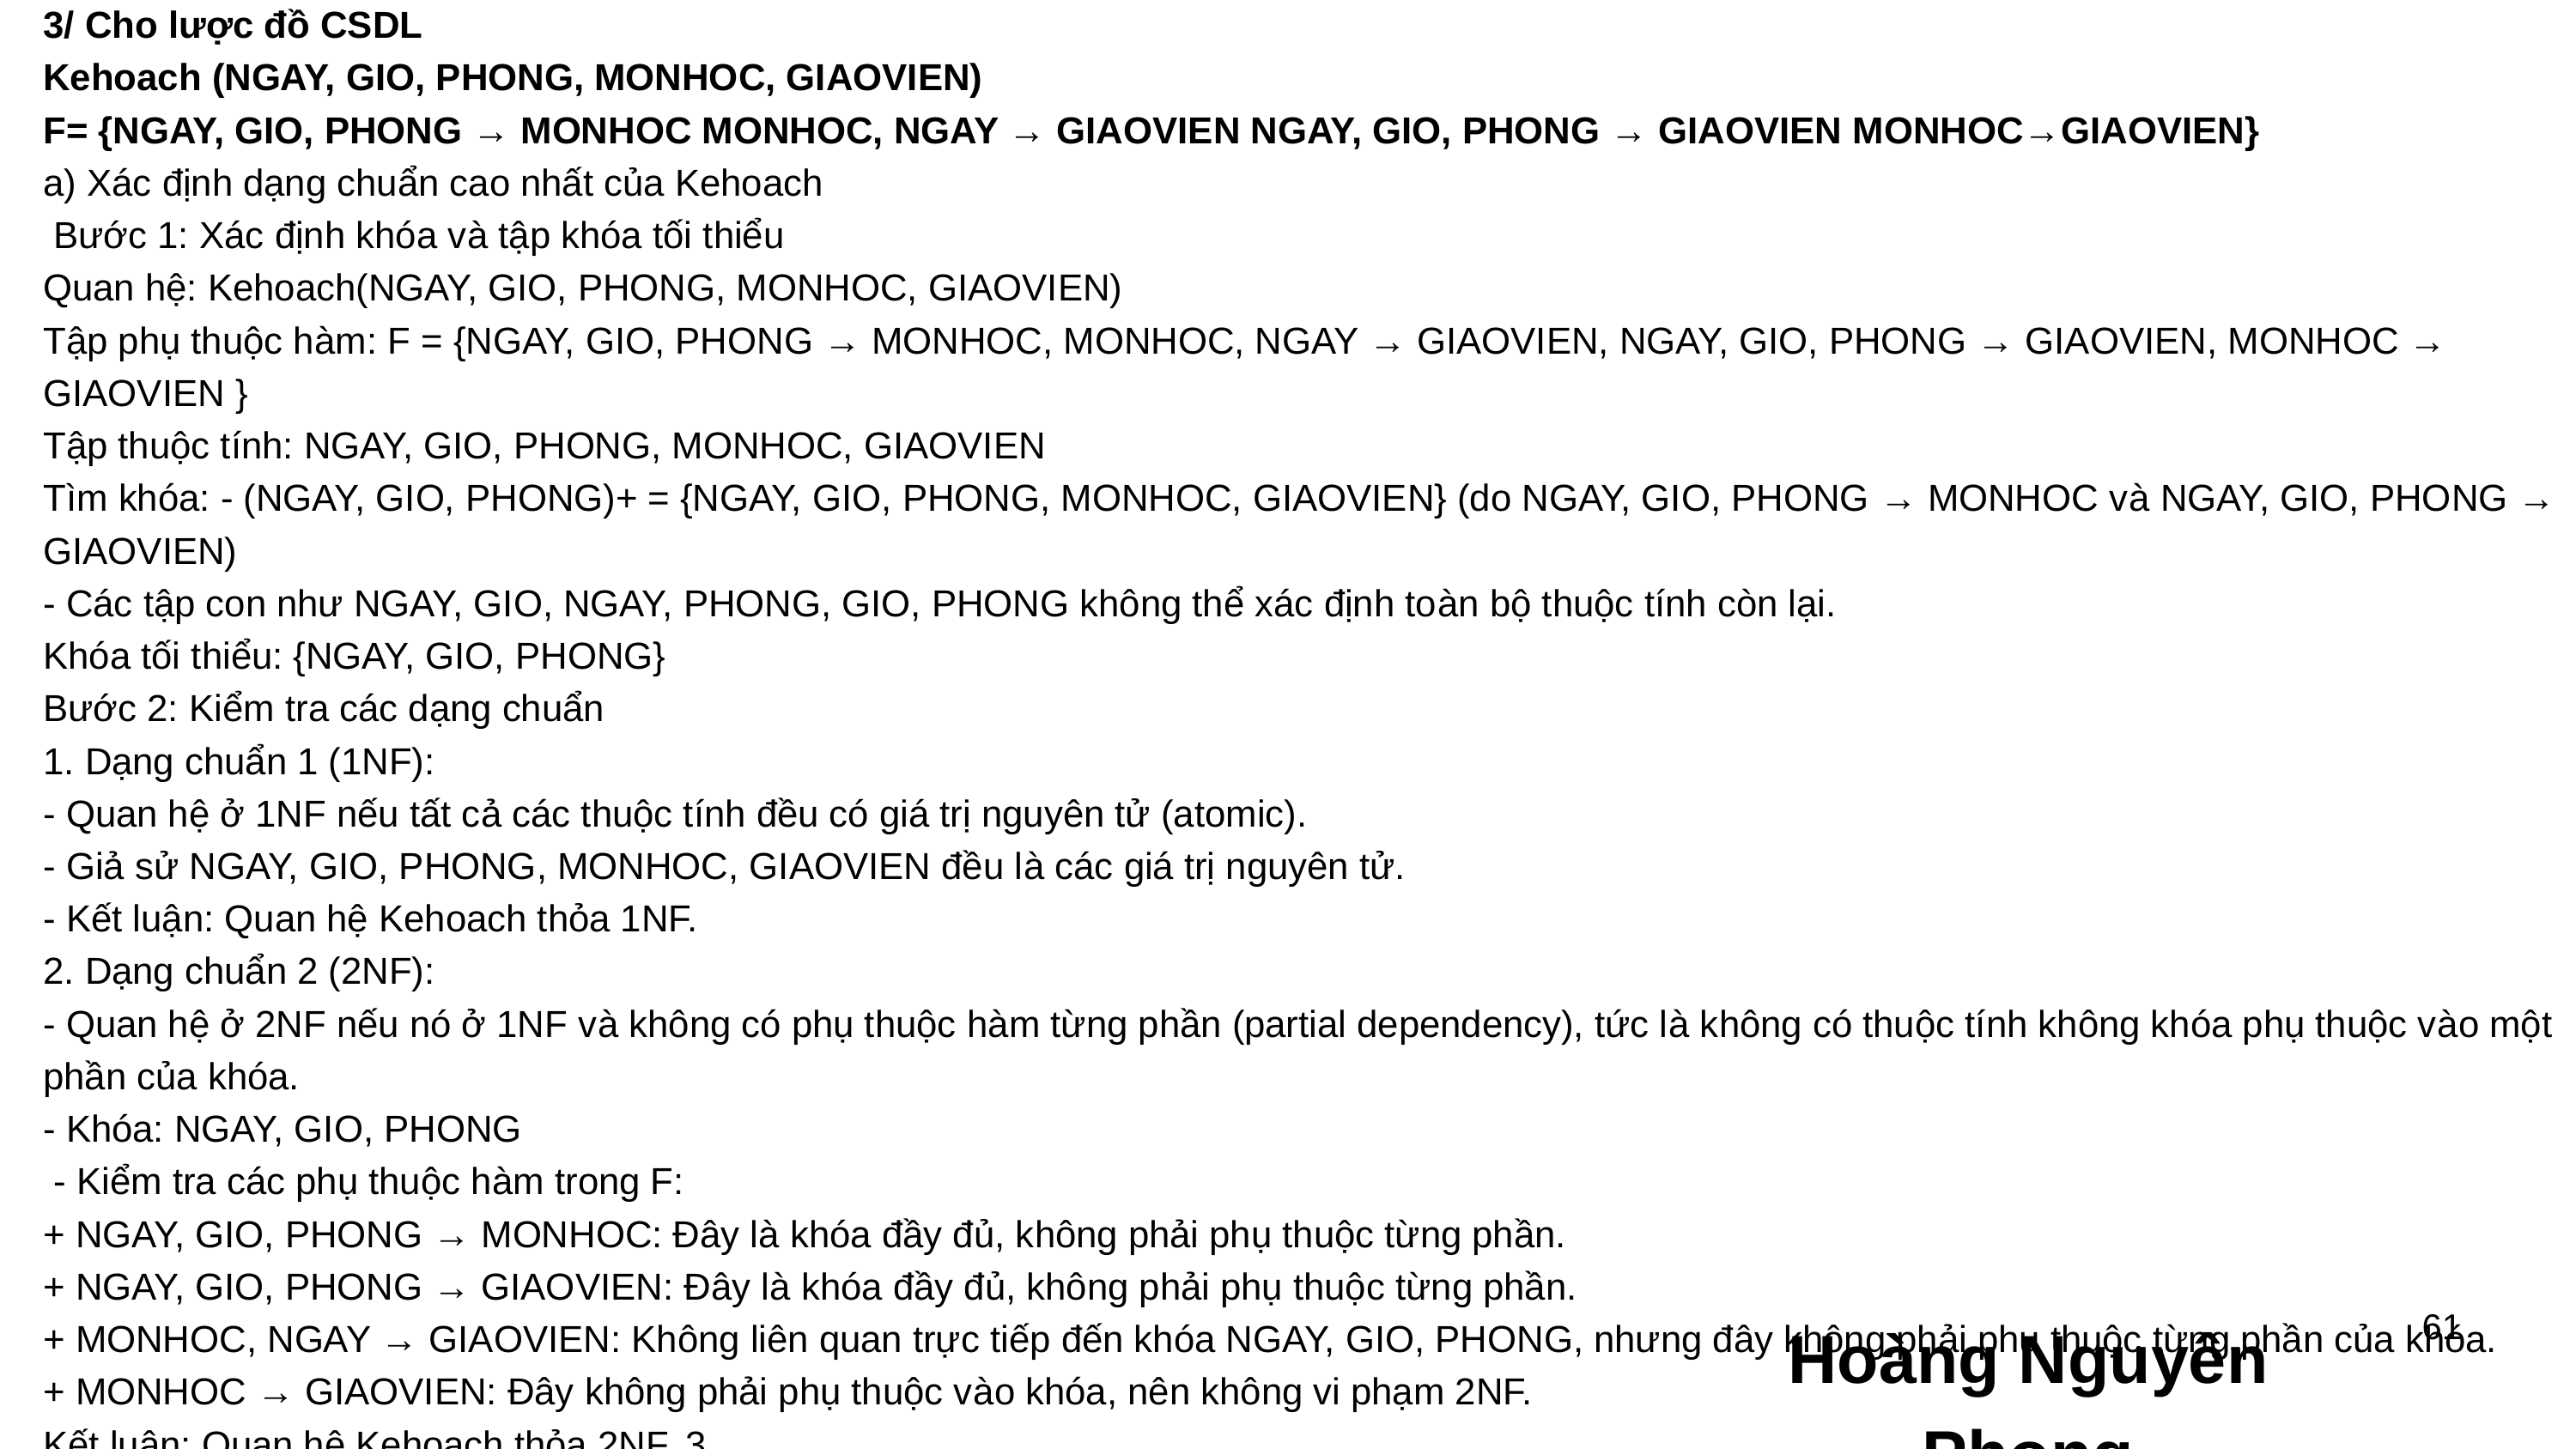

3/ Cho lược đồ CSDL
Kehoach (NGAY, GIO, PHONG, MONHOC, GIAOVIEN)
F= {NGAY, GIO, PHONG → MONHOC MONHOC, NGAY → GIAOVIEN NGAY, GIO, PHONG → GIAOVIEN MONHOC→GIAOVIEN}
a) Xác định dạng chuẩn cao nhất của Kehoach
 Bước 1: Xác định khóa và tập khóa tối thiểu
Quan hệ: Kehoach(NGAY, GIO, PHONG, MONHOC, GIAOVIEN)
Tập phụ thuộc hàm: F = {NGAY, GIO, PHONG → MONHOC, MONHOC, NGAY → GIAOVIEN, NGAY, GIO, PHONG → GIAOVIEN, MONHOC → GIAOVIEN }
Tập thuộc tính: NGAY, GIO, PHONG, MONHOC, GIAOVIEN
Tìm khóa: - (NGAY, GIO, PHONG)+ = {NGAY, GIO, PHONG, MONHOC, GIAOVIEN} (do NGAY, GIO, PHONG → MONHOC và NGAY, GIO, PHONG → GIAOVIEN)
- Các tập con như NGAY, GIO, NGAY, PHONG, GIO, PHONG không thể xác định toàn bộ thuộc tính còn lại.
Khóa tối thiểu: {NGAY, GIO, PHONG}
Bước 2: Kiểm tra các dạng chuẩn
1. Dạng chuẩn 1 (1NF):
- Quan hệ ở 1NF nếu tất cả các thuộc tính đều có giá trị nguyên tử (atomic).
- Giả sử NGAY, GIO, PHONG, MONHOC, GIAOVIEN đều là các giá trị nguyên tử.
- Kết luận: Quan hệ Kehoach thỏa 1NF.
2. Dạng chuẩn 2 (2NF):
- Quan hệ ở 2NF nếu nó ở 1NF và không có phụ thuộc hàm từng phần (partial dependency), tức là không có thuộc tính không khóa phụ thuộc vào một phần của khóa.
- Khóa: NGAY, GIO, PHONG
 - Kiểm tra các phụ thuộc hàm trong F:
+ NGAY, GIO, PHONG → MONHOC: Đây là khóa đầy đủ, không phải phụ thuộc từng phần.
+ NGAY, GIO, PHONG → GIAOVIEN: Đây là khóa đầy đủ, không phải phụ thuộc từng phần.
+ MONHOC, NGAY → GIAOVIEN: Không liên quan trực tiếp đến khóa NGAY, GIO, PHONG, nhưng đây không phải phụ thuộc từng phần của khóa.
+ MONHOC → GIAOVIEN: Đây không phải phụ thuộc vào khóa, nên không vi phạm 2NF.
Kết luận: Quan hệ Kehoach thỏa 2NF. 3.
61
Hoàng Nguyên Phong